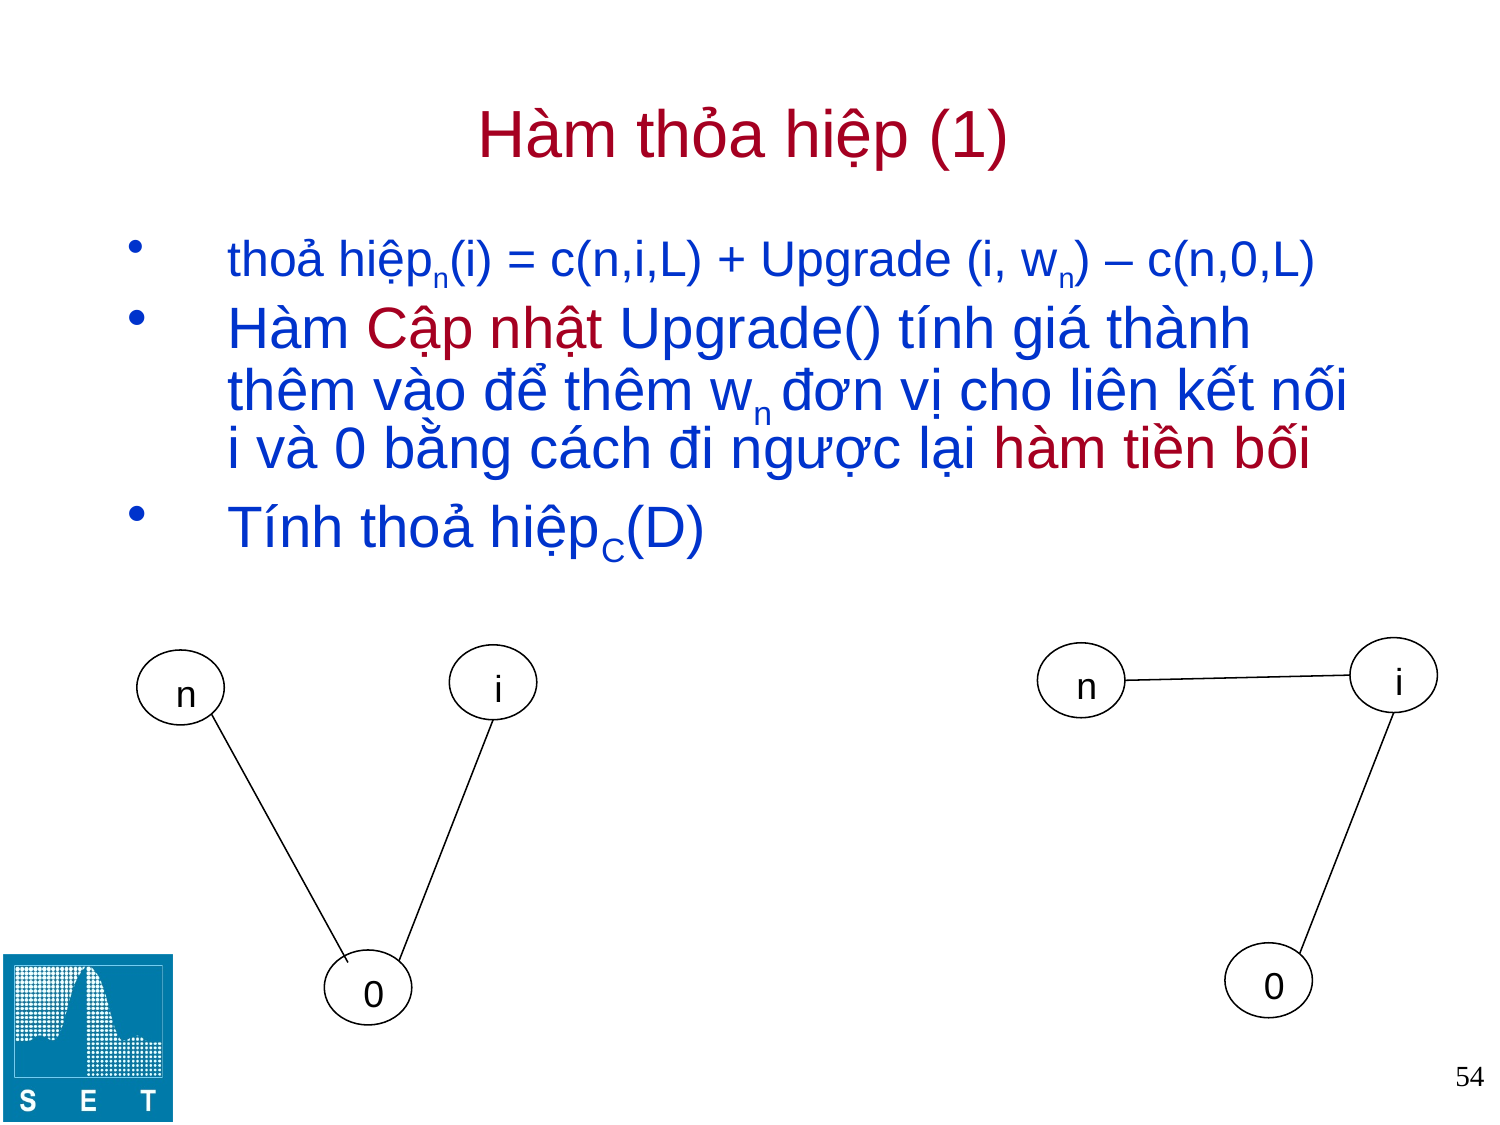

# Hàm thỏa hiệp (1)
thoả hiệpn(i) = c(n,i,L) + Upgrade (i, wn) – c(n,0,L)
Hàm Cập nhật Upgrade() tính giá thành thêm vào để thêm wn đơn vị cho liên kết nối i và 0 bằng cách đi ngược lại hàm tiền bối
Tính thoả hiệpC(D)

i

n

0

i

n

0
54